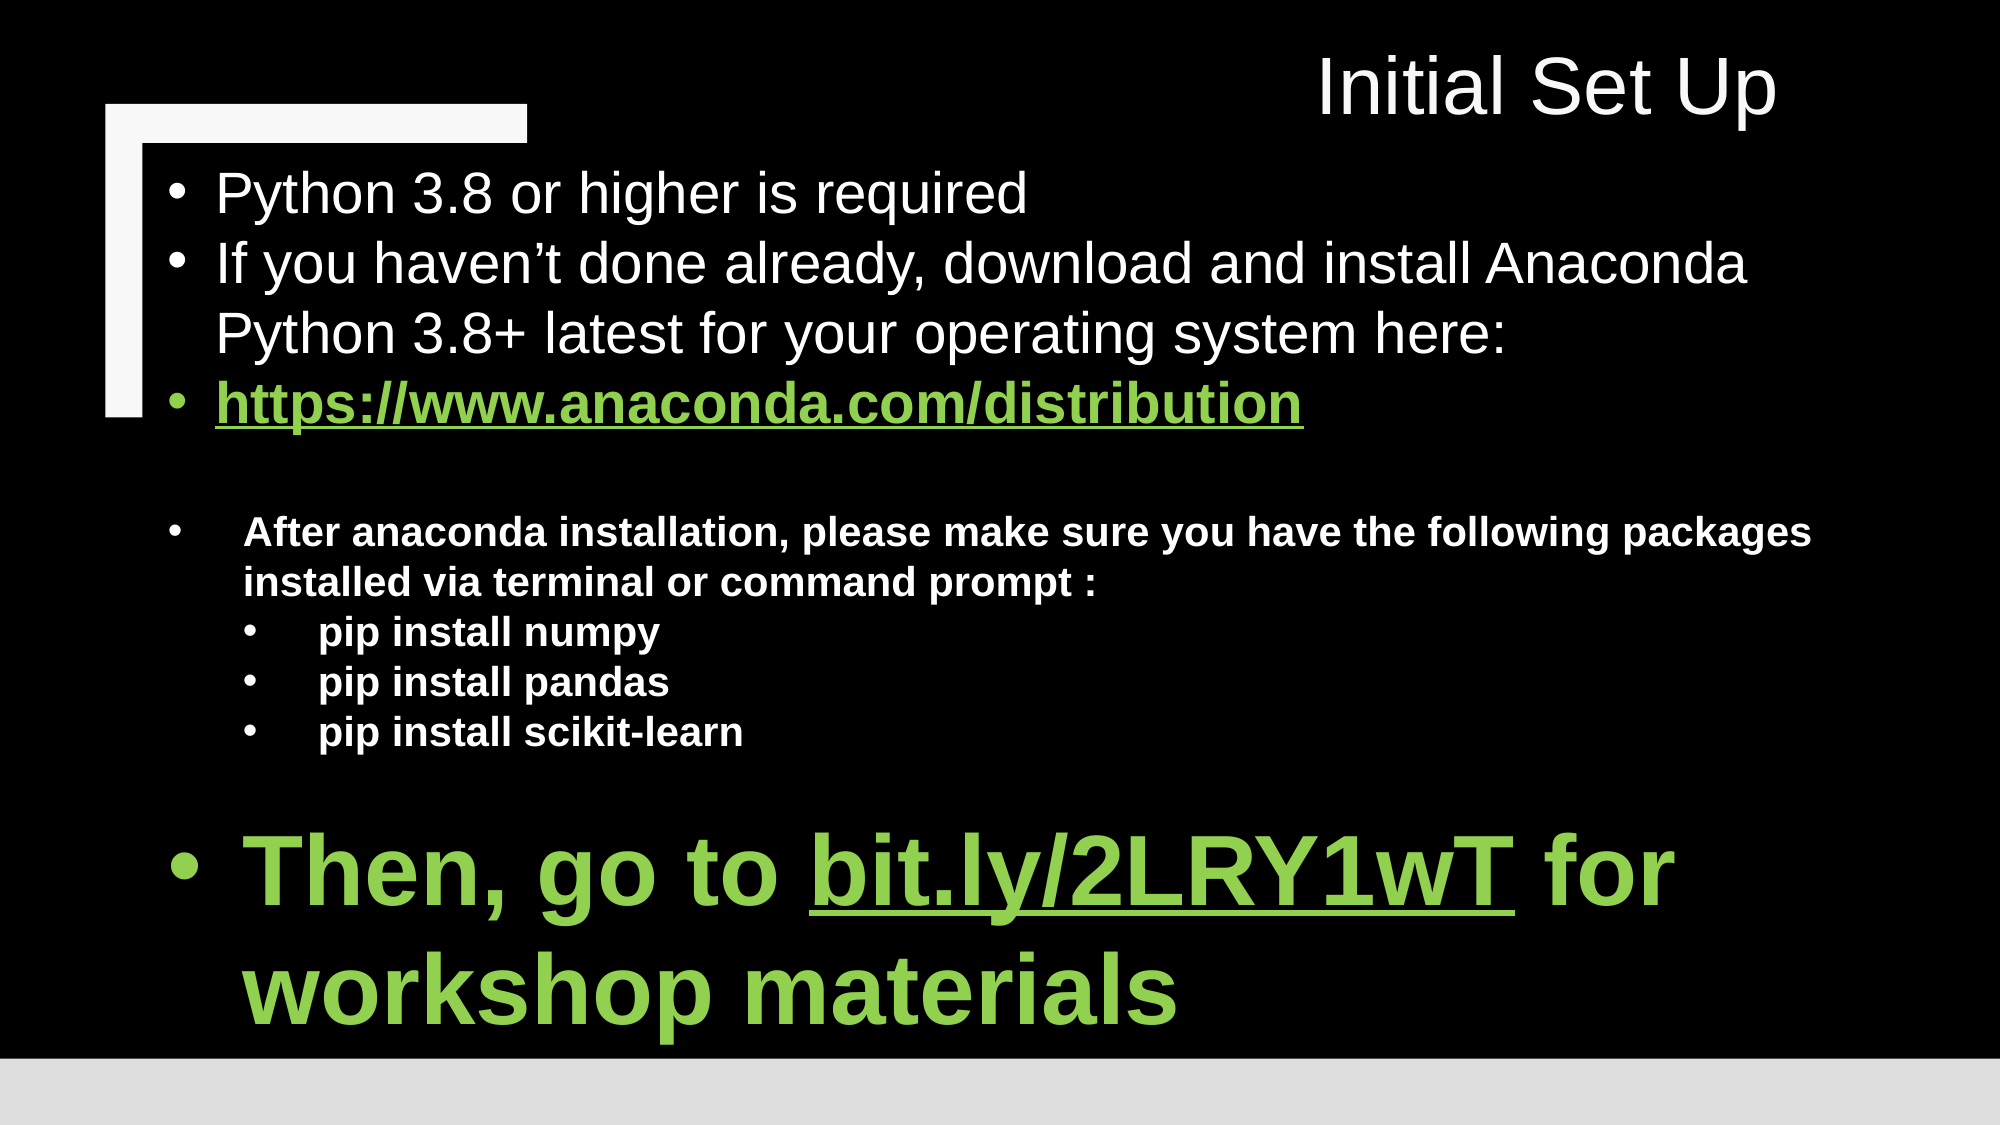

# Initial Set Up

Python 3.8 or higher is required
If you haven’t done already, download and install Anaconda Python 3.8+ latest for your operating system here:
https://www.anaconda.com/distribution

After anaconda installation, please make sure you have the following packages installed via terminal or command prompt :
pip install numpy
pip install pandas
pip install scikit-learn

Then, go to bit.ly/2LRY1wT for workshop materials